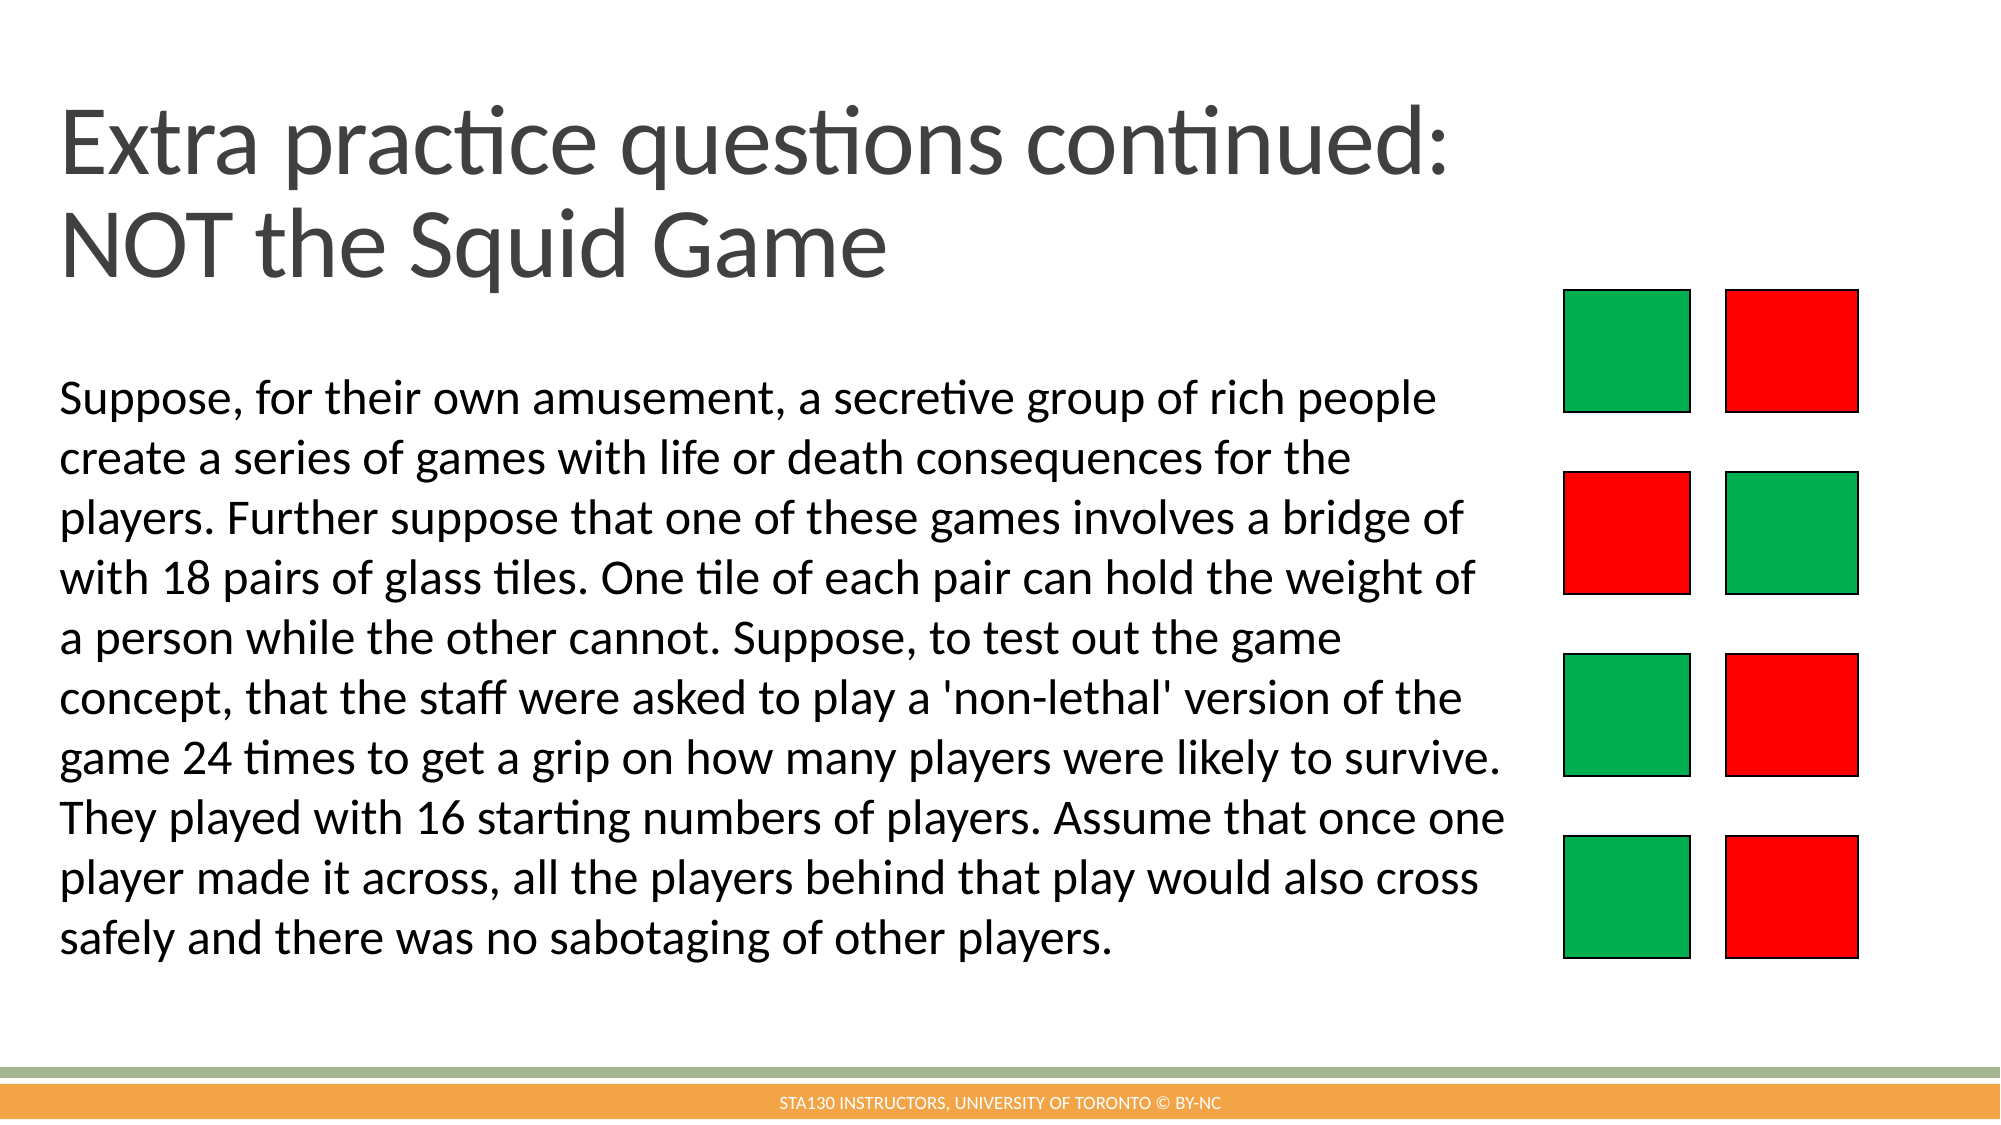

# Extra practice questions continued: NOT the Squid Game
|  |  |  |
| --- | --- | --- |
|  |  |  |
|  |  |  |
|  |  |  |
|  |  |  |
|  |  |  |
|  |  |  |
Suppose, for their own amusement, a secretive group of rich people create a series of games with life or death consequences for the players. Further suppose that one of these games involves a bridge of with 18 pairs of glass tiles. One tile of each pair can hold the weight of a person while the other cannot. Suppose, to test out the game concept, that the staff were asked to play a 'non-lethal' version of the game 24 times to get a grip on how many players were likely to survive. They played with 16 starting numbers of players. Assume that once one player made it across, all the players behind that play would also cross safely and there was no sabotaging of other players.
STA130 Instructors, University of Toronto © BY-NC